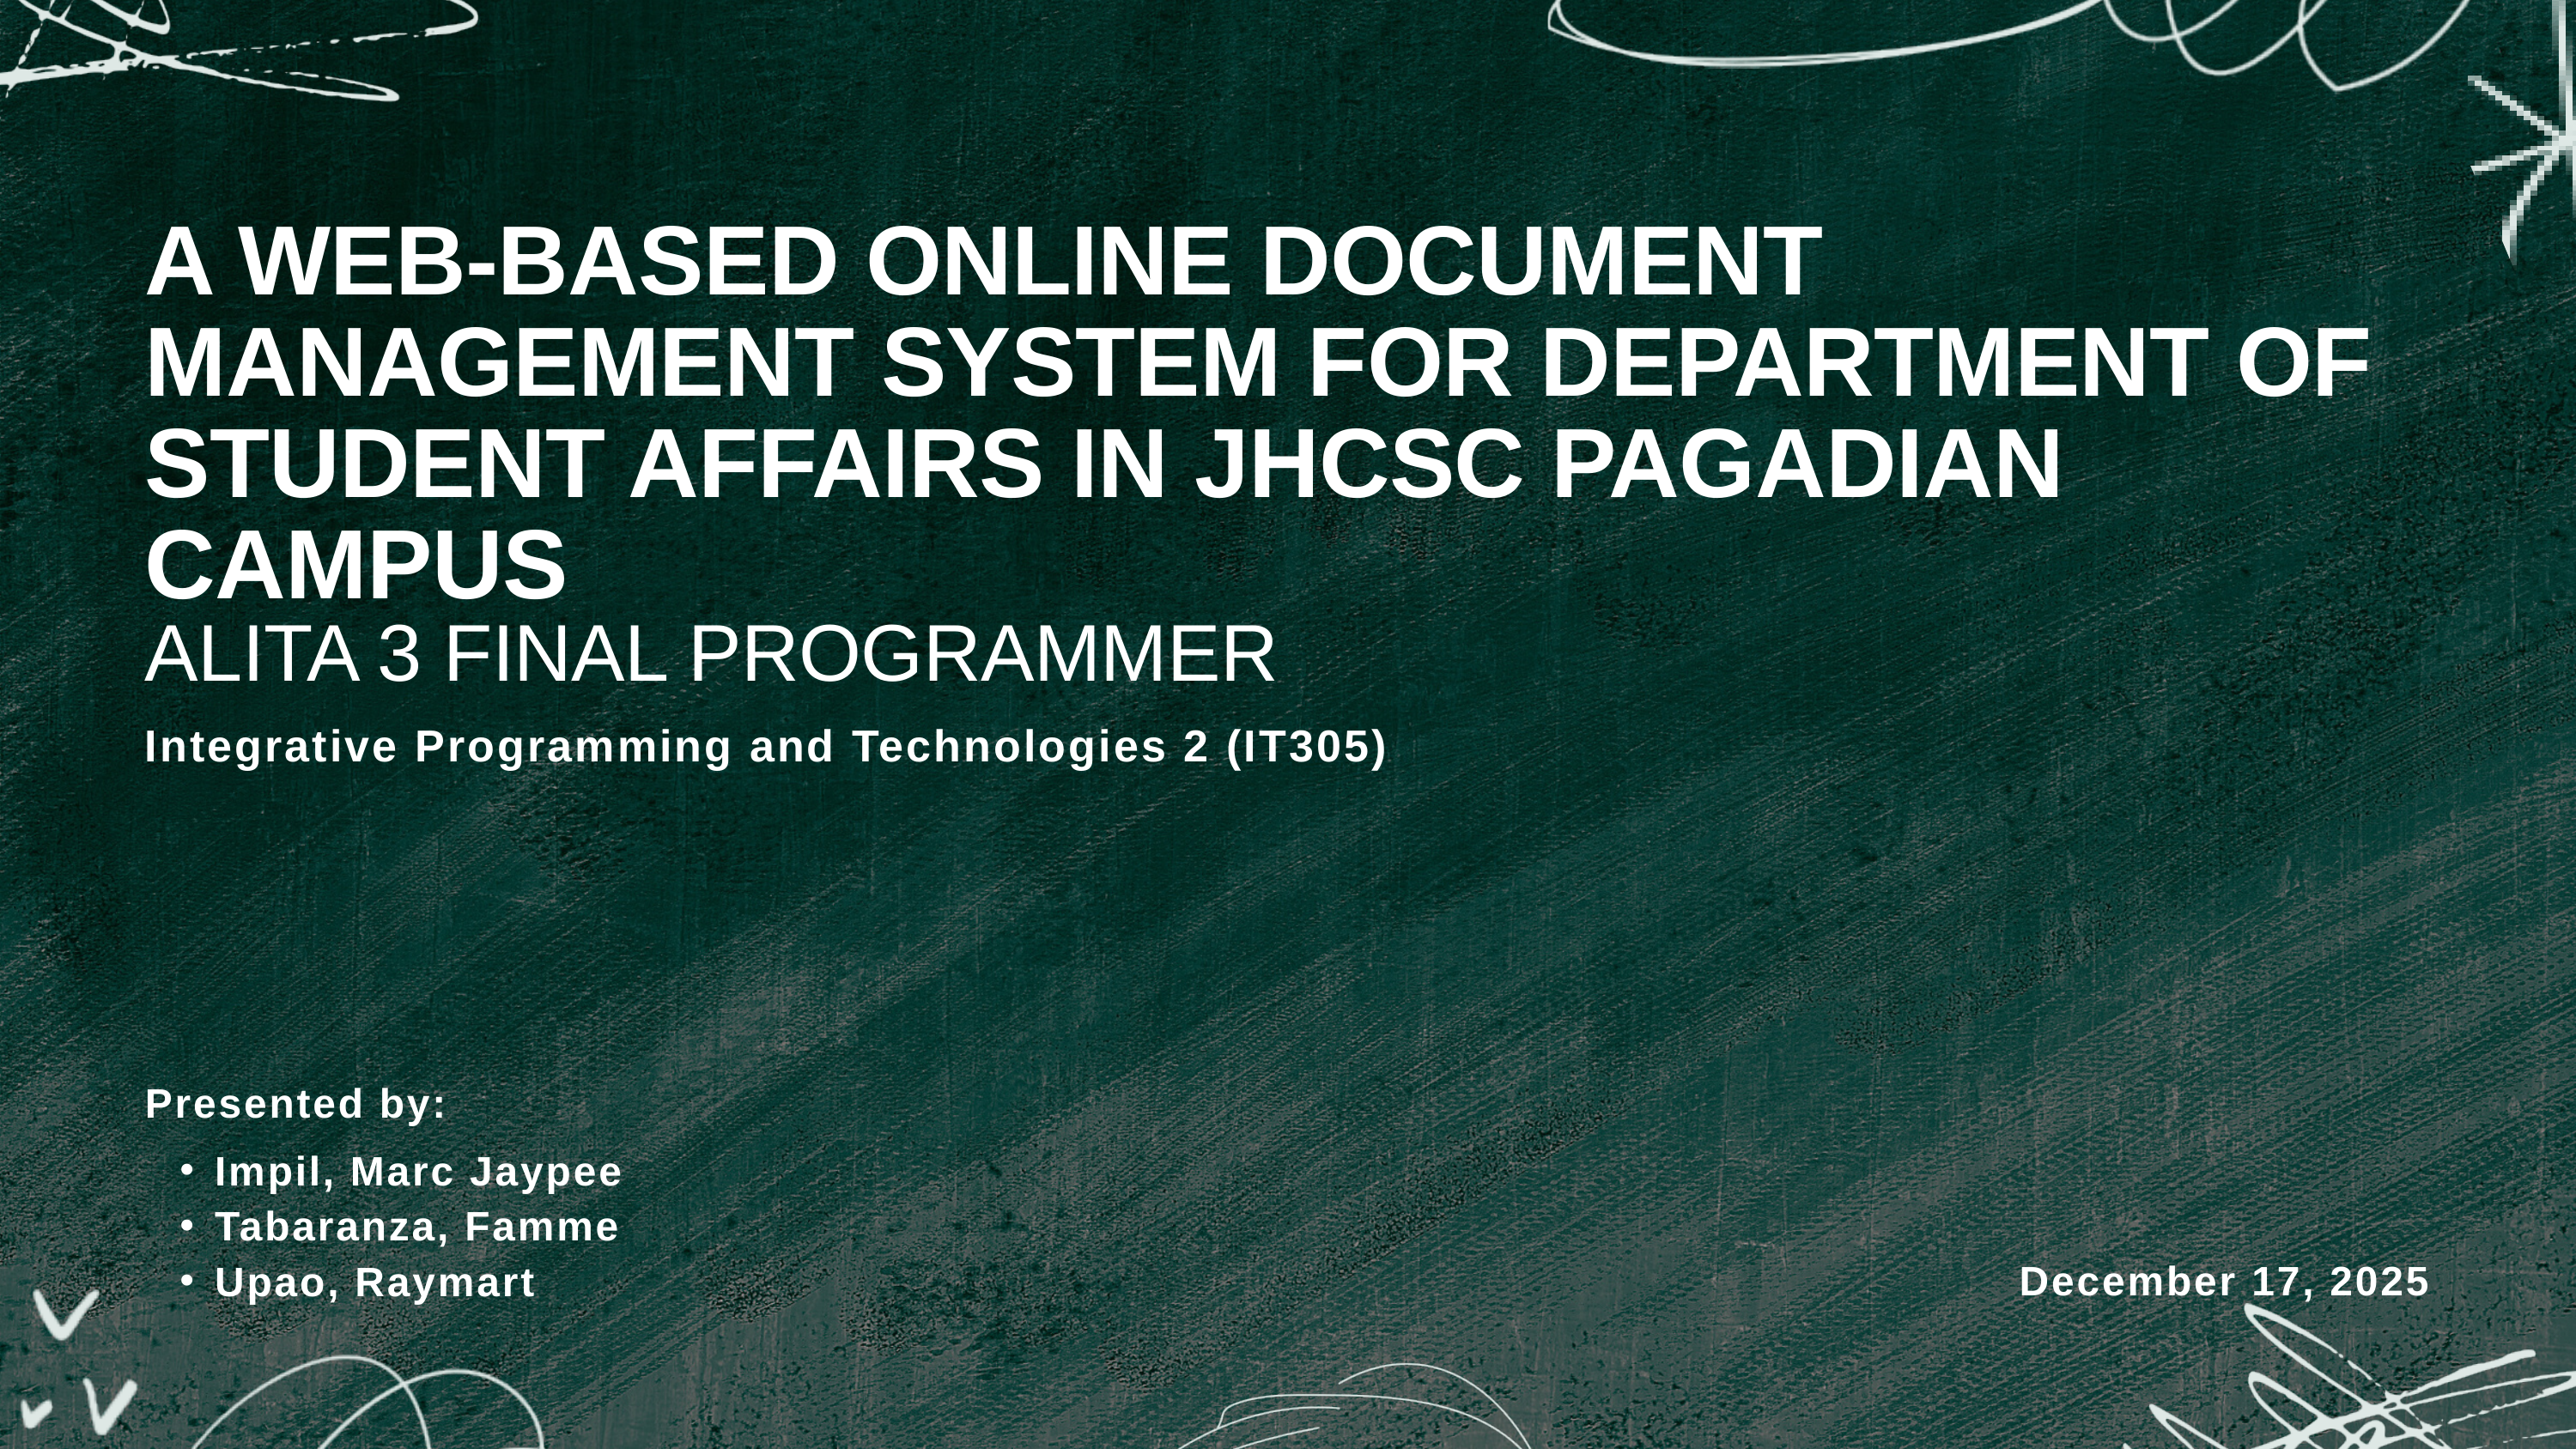

A WEB-BASED ONLINE DOCUMENT MANAGEMENT SYSTEM FOR DEPARTMENT OF STUDENT AFFAIRS IN JHCSC PAGADIAN CAMPUS
ALITA 3 FINAL PROGRAMMER
Integrative Programming and Technologies 2 (IT305)
Presented by:
Impil, Marc Jaypee
Tabaranza, Famme
Upao, Raymart

December 17, 2025